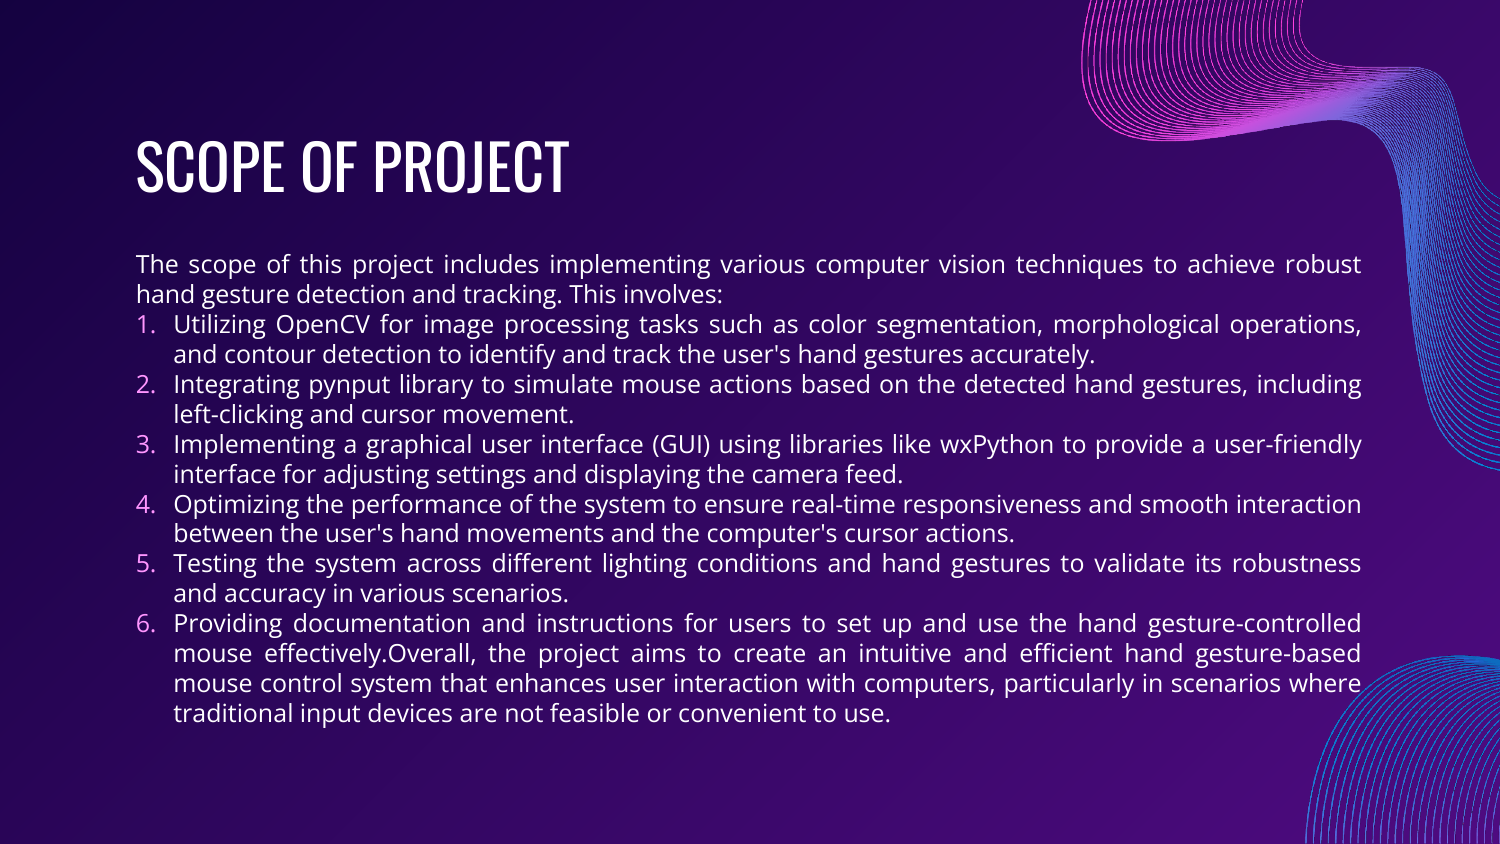

# SCOPE OF PROJECT
The scope of this project includes implementing various computer vision techniques to achieve robust hand gesture detection and tracking. This involves:
Utilizing OpenCV for image processing tasks such as color segmentation, morphological operations, and contour detection to identify and track the user's hand gestures accurately.
Integrating pynput library to simulate mouse actions based on the detected hand gestures, including left-clicking and cursor movement.
Implementing a graphical user interface (GUI) using libraries like wxPython to provide a user-friendly interface for adjusting settings and displaying the camera feed.
Optimizing the performance of the system to ensure real-time responsiveness and smooth interaction between the user's hand movements and the computer's cursor actions.
Testing the system across different lighting conditions and hand gestures to validate its robustness and accuracy in various scenarios.
Providing documentation and instructions for users to set up and use the hand gesture-controlled mouse effectively.Overall, the project aims to create an intuitive and efficient hand gesture-based mouse control system that enhances user interaction with computers, particularly in scenarios where traditional input devices are not feasible or convenient to use.